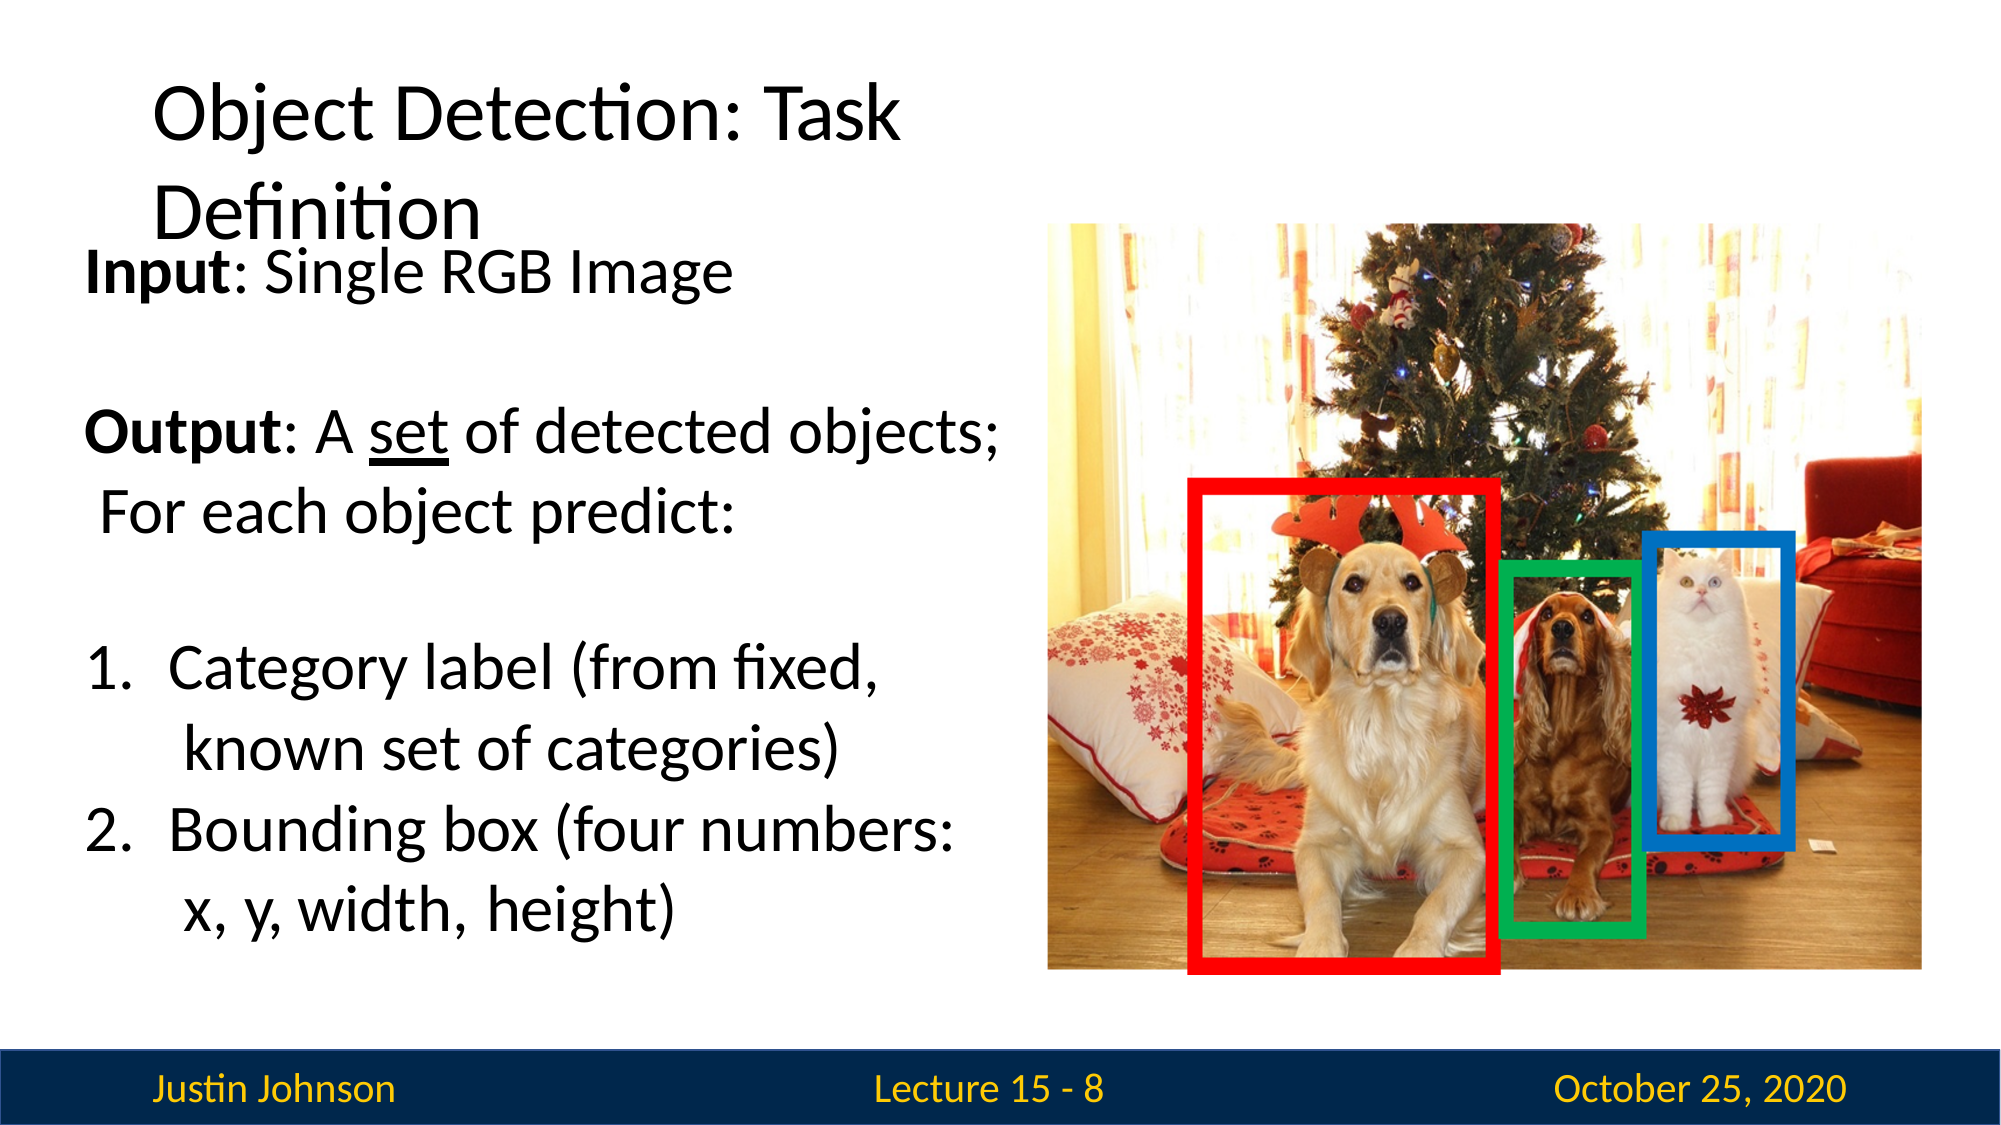

# Object Detection: Task Definition

Input: Single RGB Image

Output: A set of detected objects;  For each object predict:

Category label (from fixed,  known set of categories)
Bounding box (four numbers:  x, y, width, height)
Justin Johnson
October 25, 2020
Lecture 15 - 8